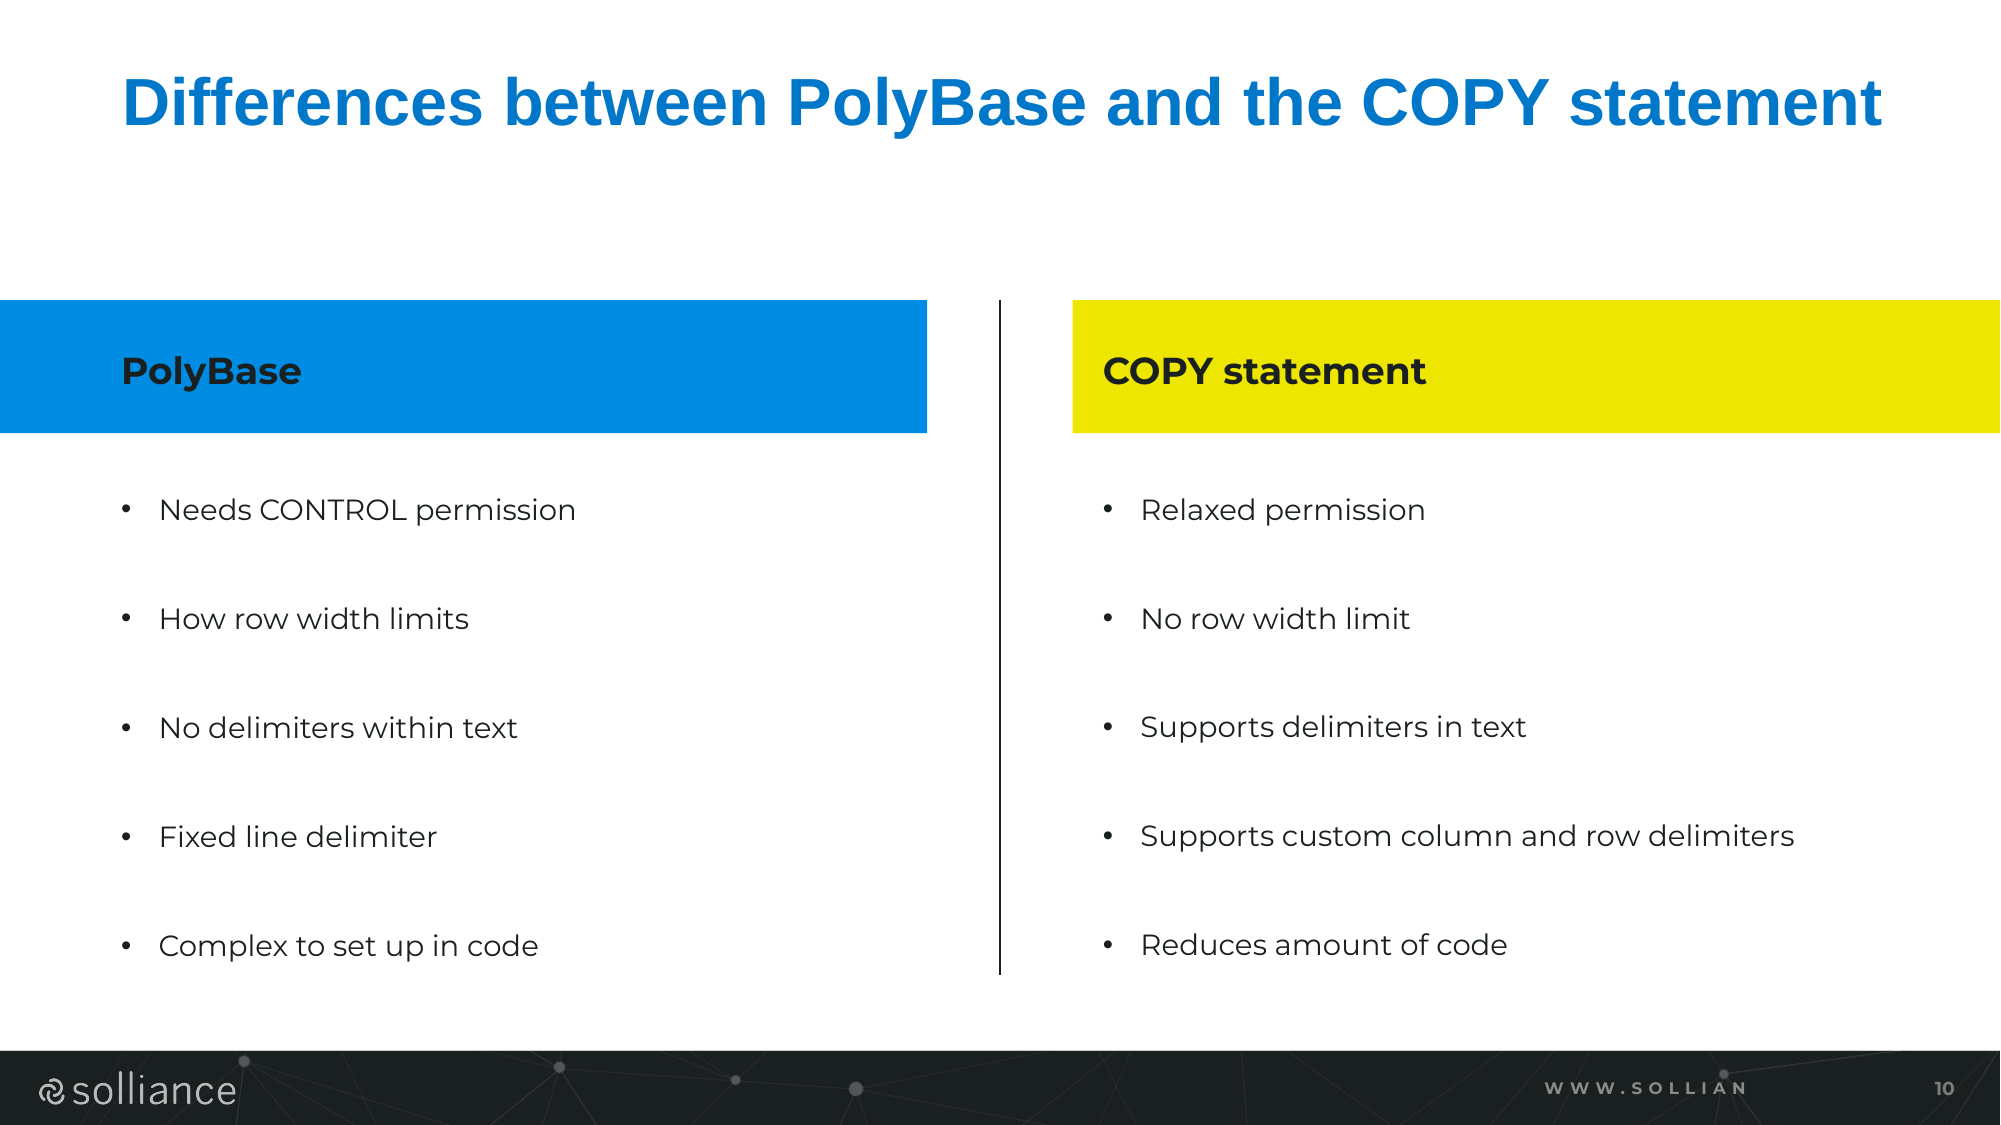

# Differences between PolyBase and the COPY statement
PolyBase
COPY statement

Needs CONTROL permission

How row width limits

No delimiters within text

Fixed line delimiter

Complex to set up in code
Relaxed permission

No row width limit

Supports delimiters in text

Supports custom column and row delimiters

Reduces amount of code
WWW.SOLLIANCE.NET
10